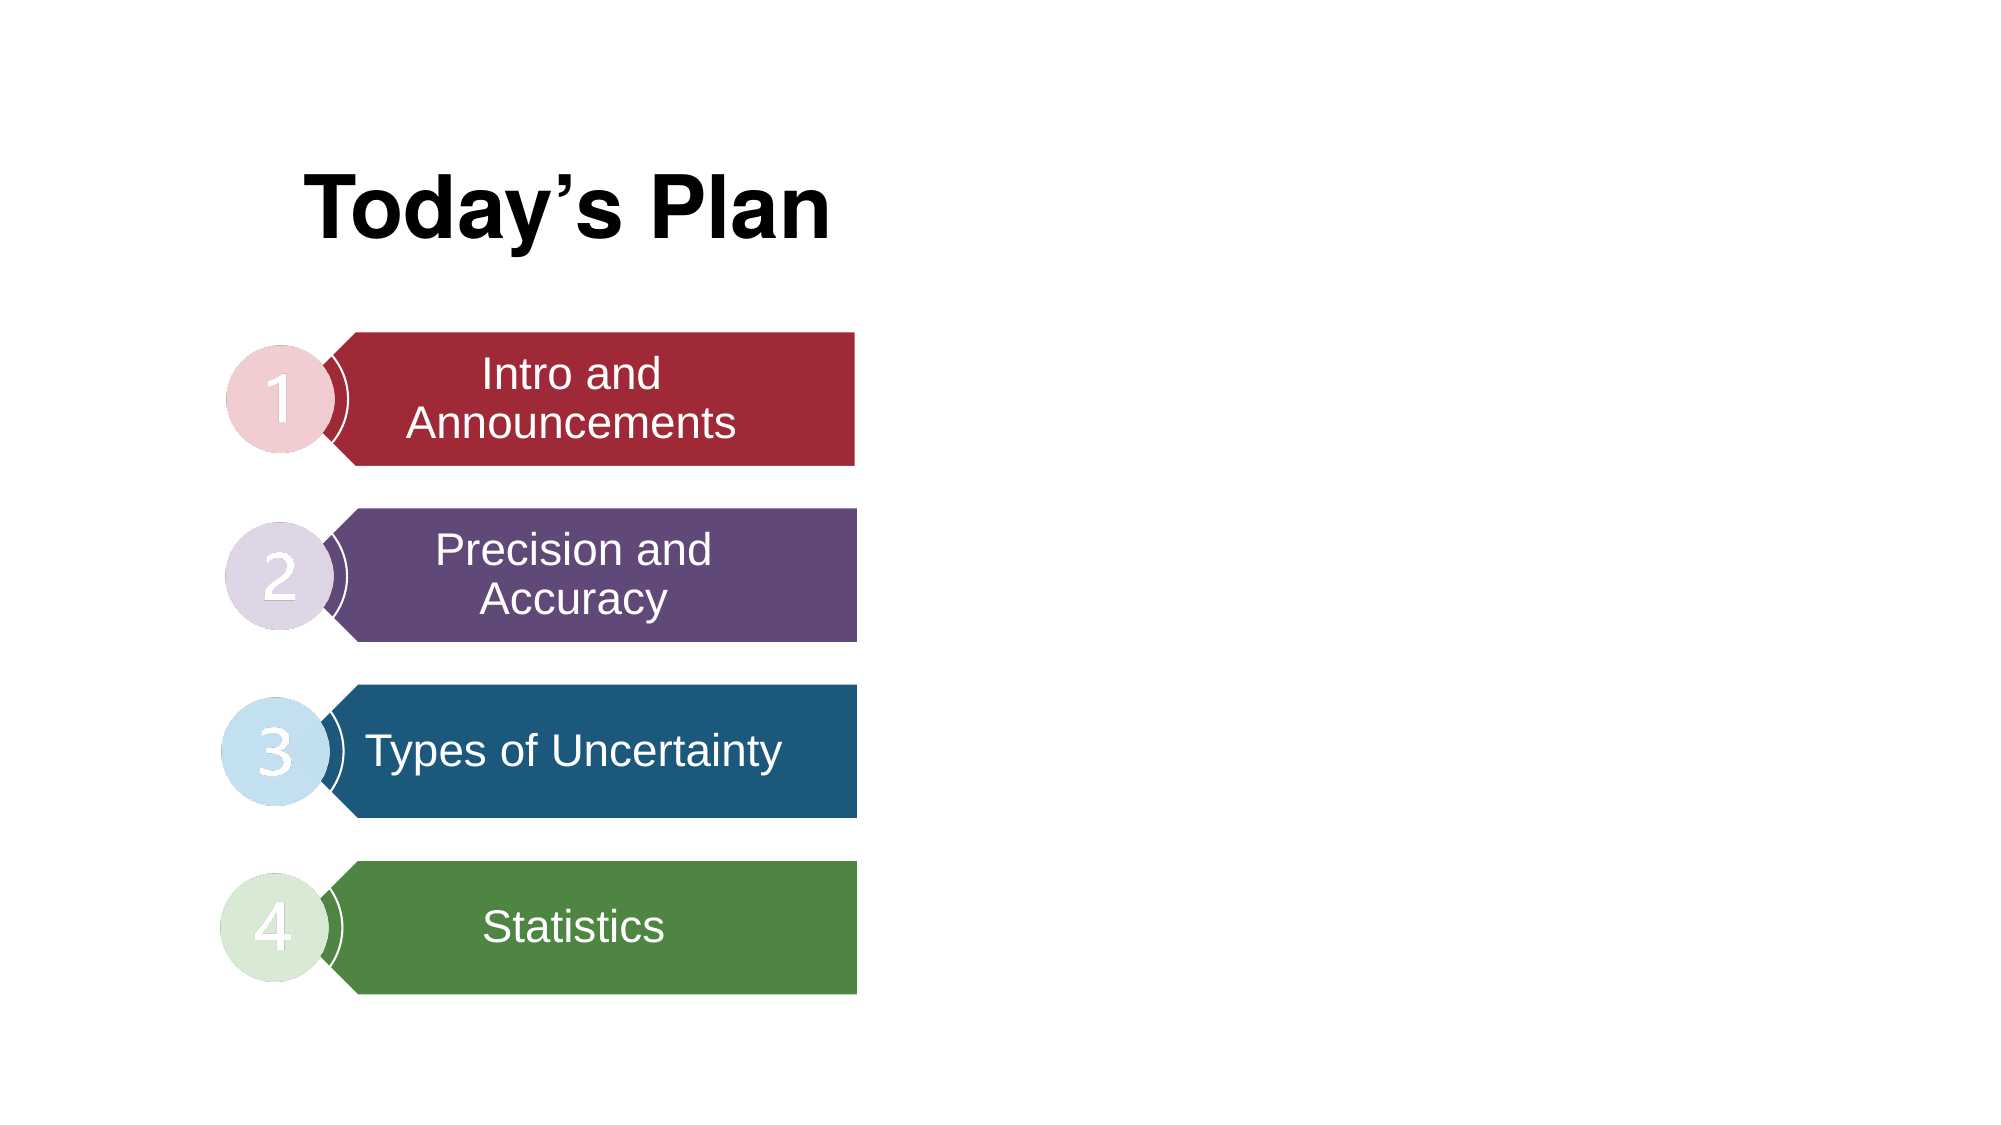

# Today’s Plan
Intro and Announcements
Precision and Accuracy
Types of Uncertainty
Statistics